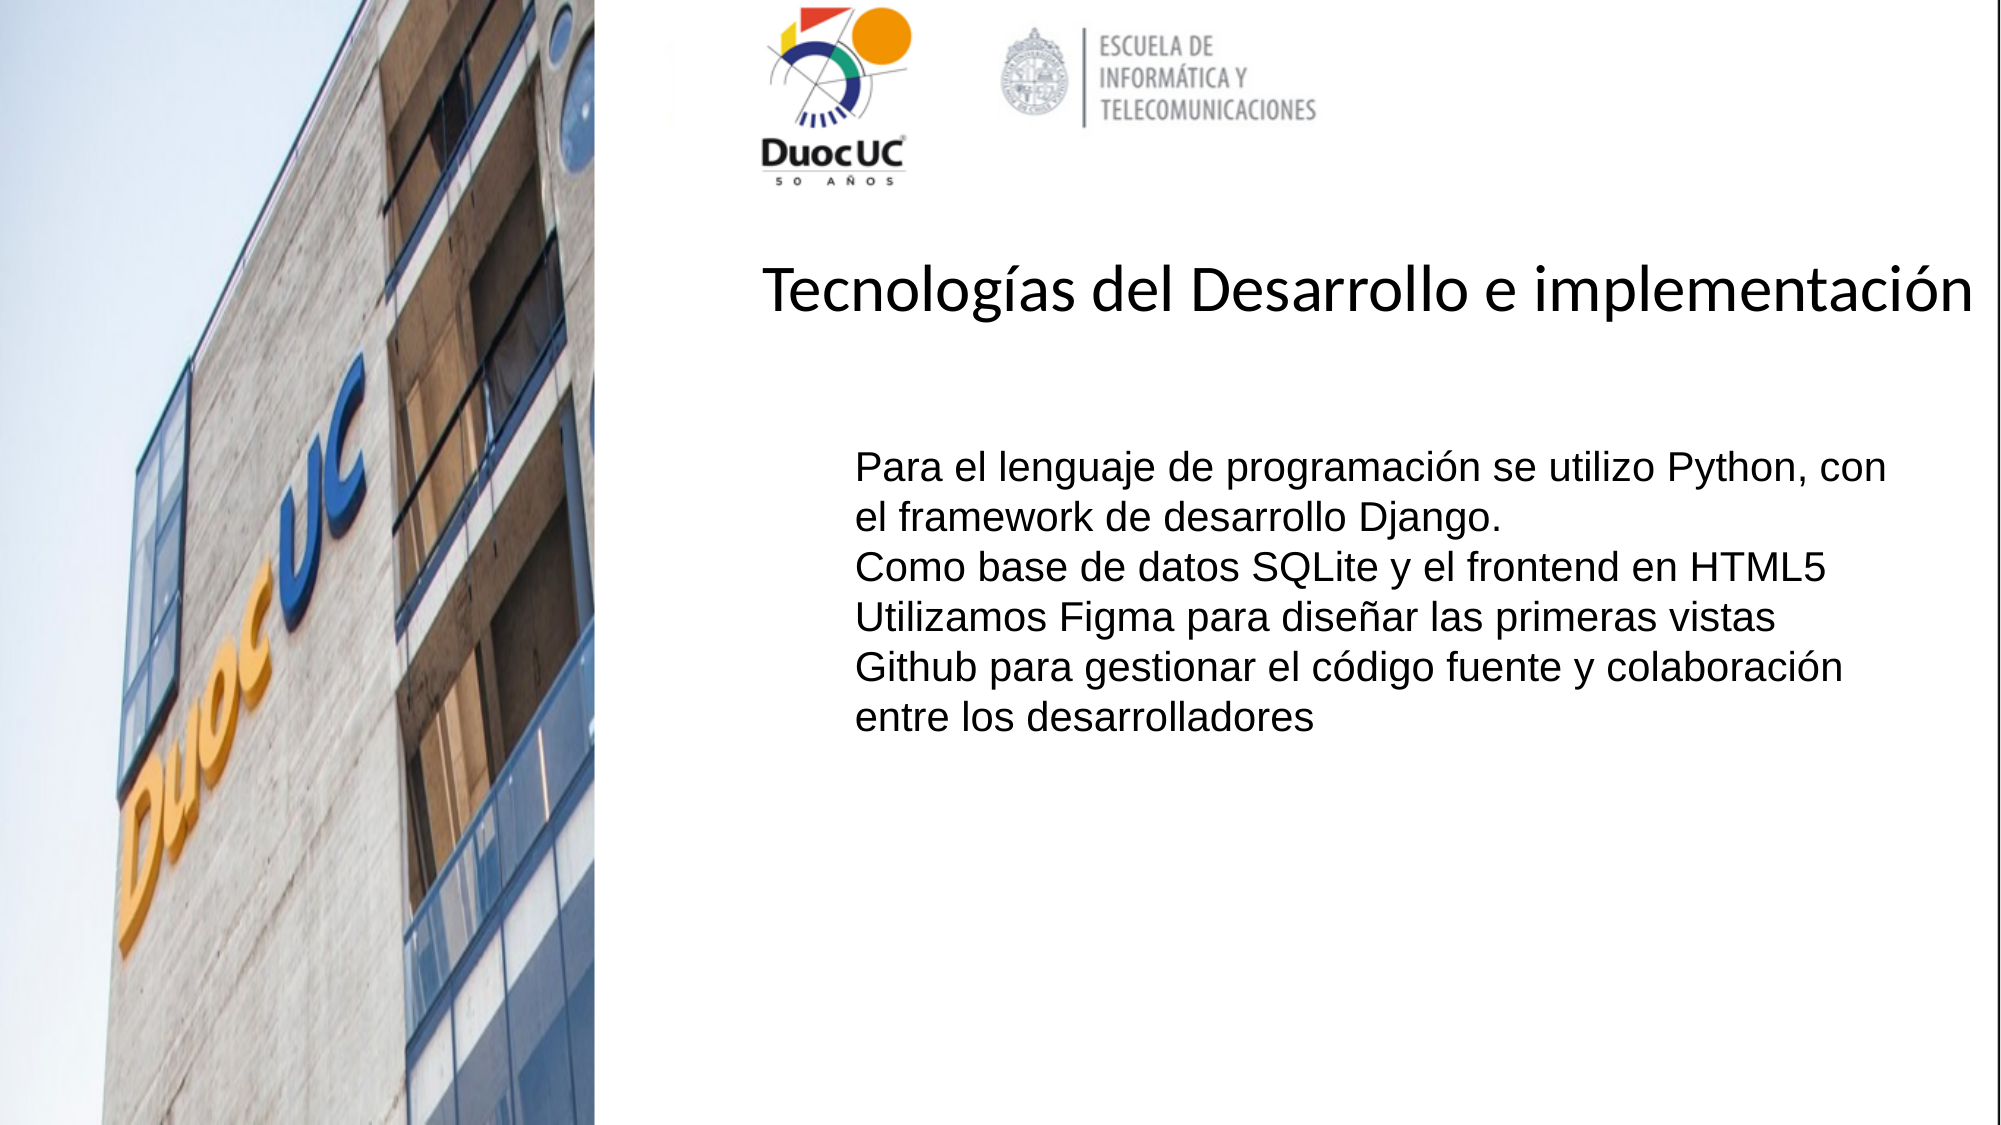

# Tecnologías del Desarrollo e implementación
Para el lenguaje de programación se utilizo Python, con el framework de desarrollo Django.
Como base de datos SQLite y el frontend en HTML5
Utilizamos Figma para diseñar las primeras vistas
Github para gestionar el código fuente y colaboración entre los desarrolladores